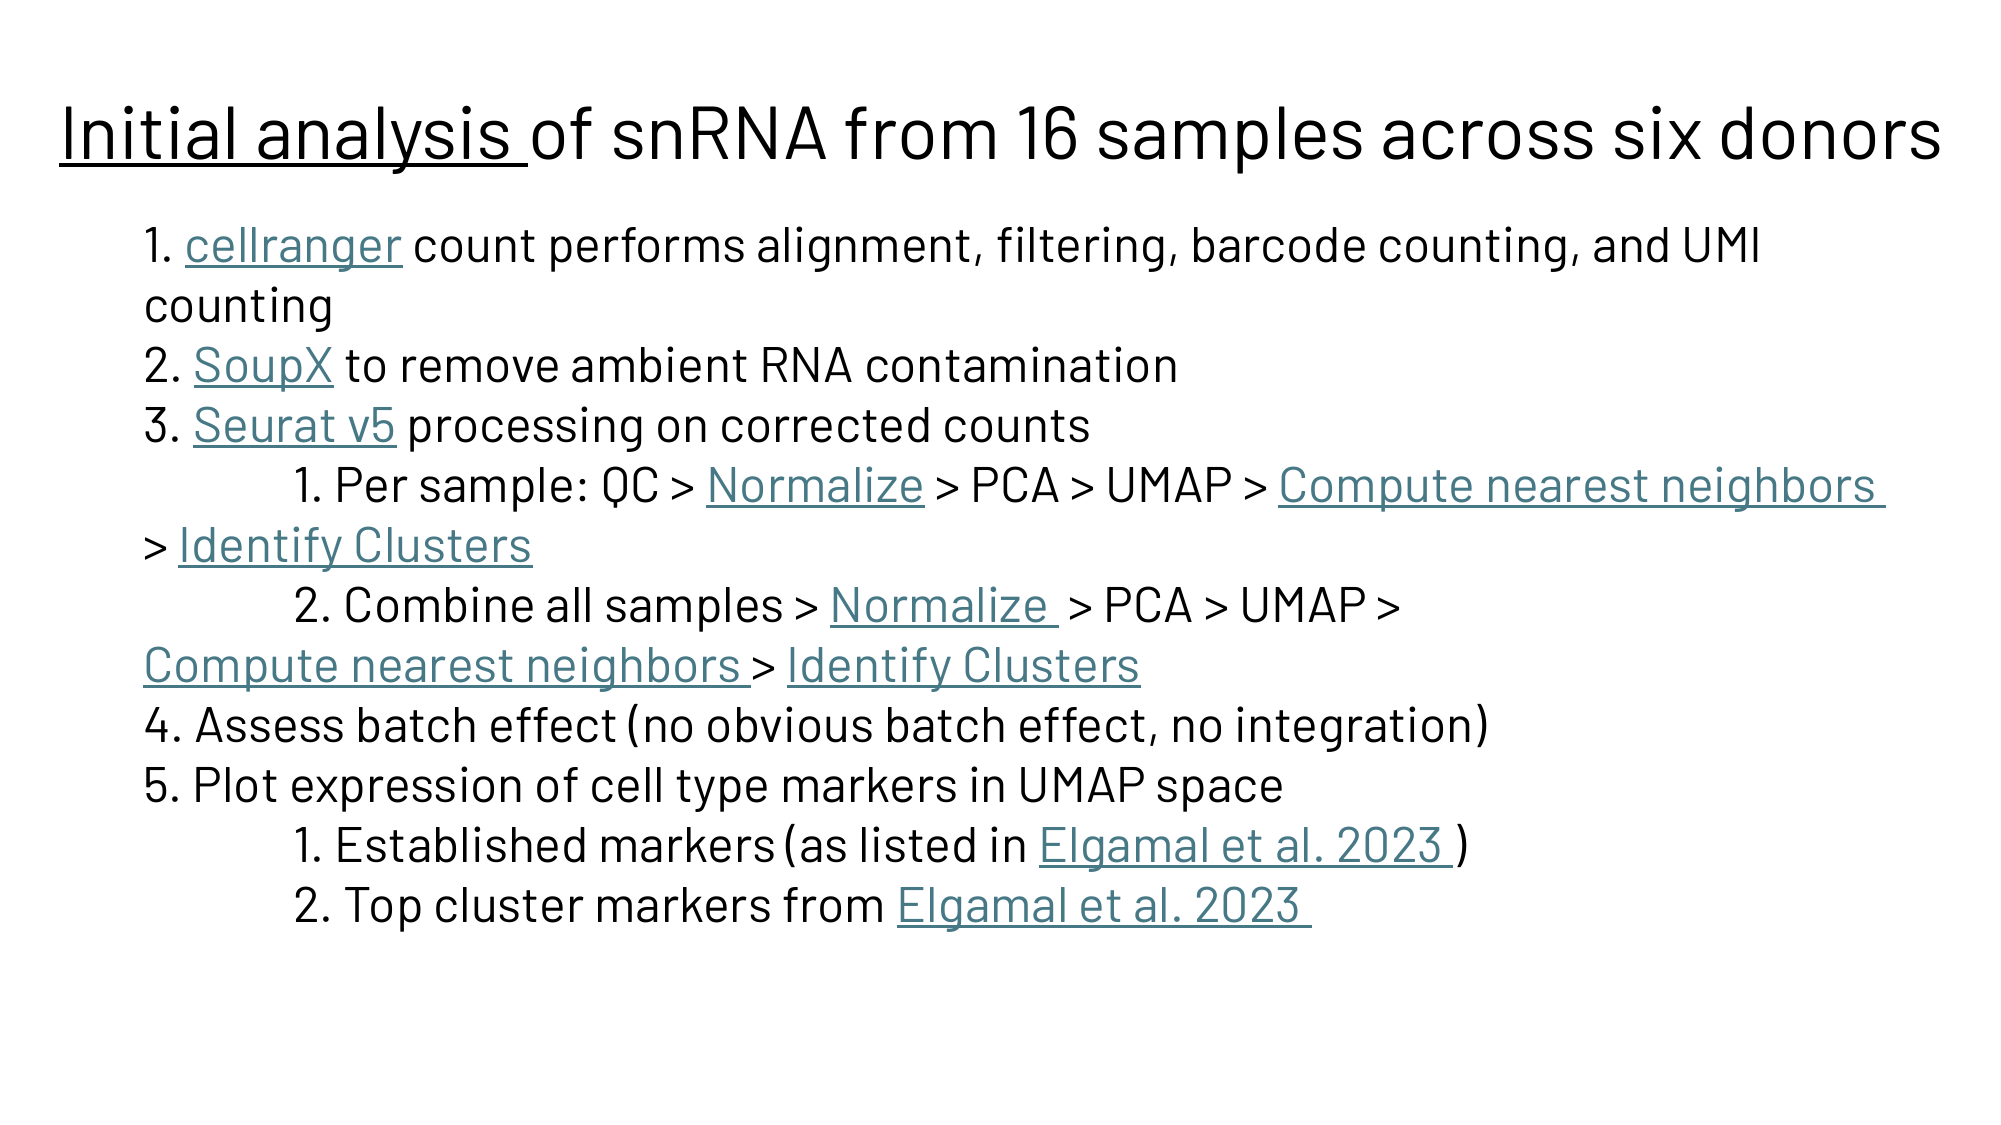

Initial analysis of snRNA from 16 samples across six donors
1. cellranger count performs alignment, filtering, barcode counting, and UMI counting
2. SoupX to remove ambient RNA contamination
3. Seurat v5 processing on corrected counts
	1. Per sample: QC > Normalize > PCA > UMAP > Compute nearest neighbors > Identify Clusters
	2. Combine all samples > Normalize  > PCA > UMAP > Compute nearest neighbors > Identify Clusters
4. Assess batch effect (no obvious batch effect, no integration)
5. Plot expression of cell type markers in UMAP space
	1. Established markers (as listed in Elgamal et al. 2023 )
	2. Top cluster markers from Elgamal et al. 2023